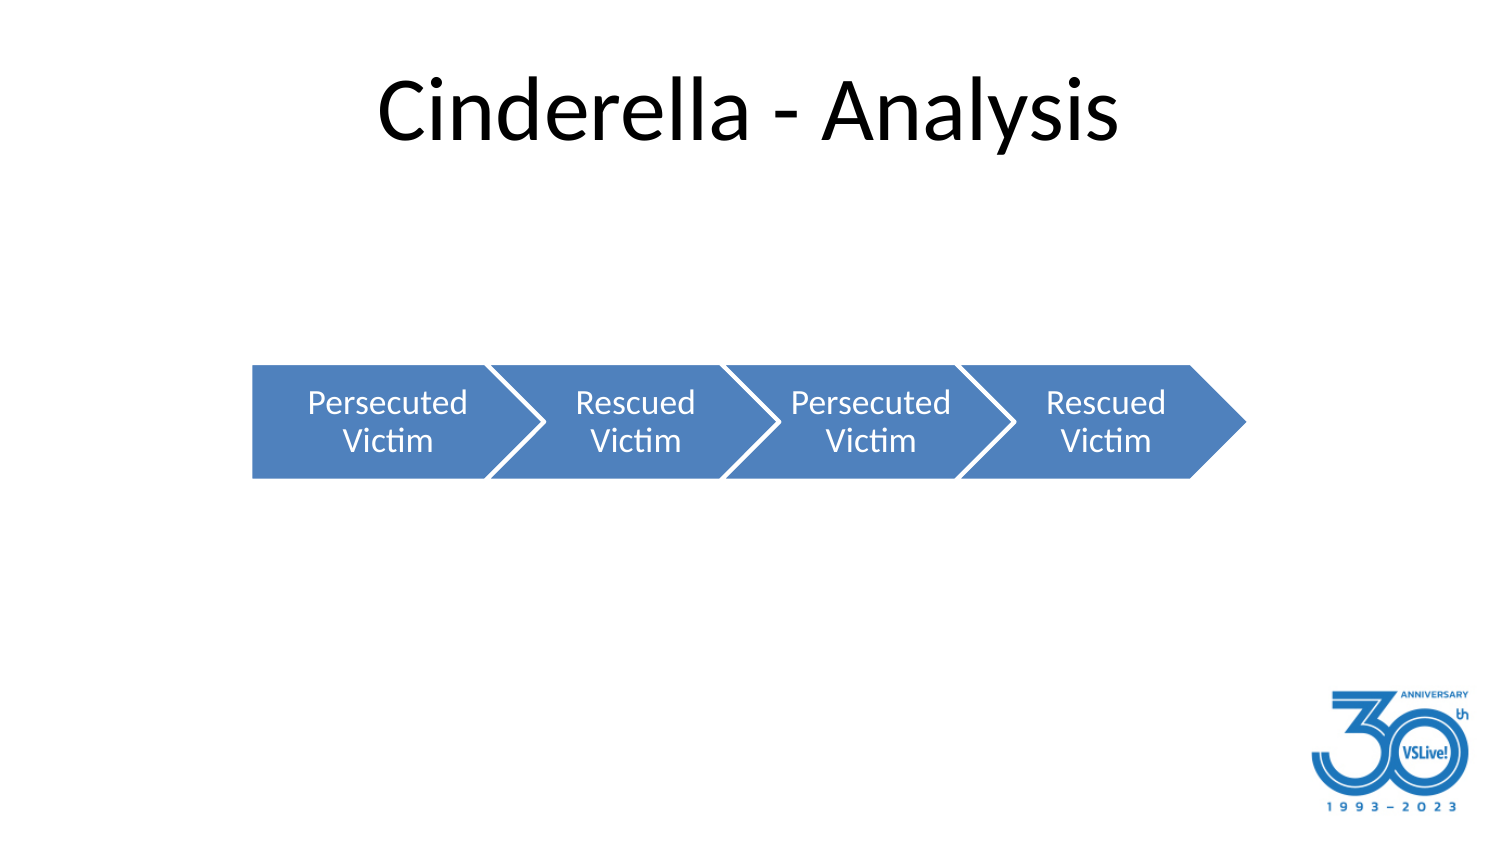

# Cinderella - Analysis
Persecuted Victim
Rescued Victim
Persecuted Victim
Rescued Victim